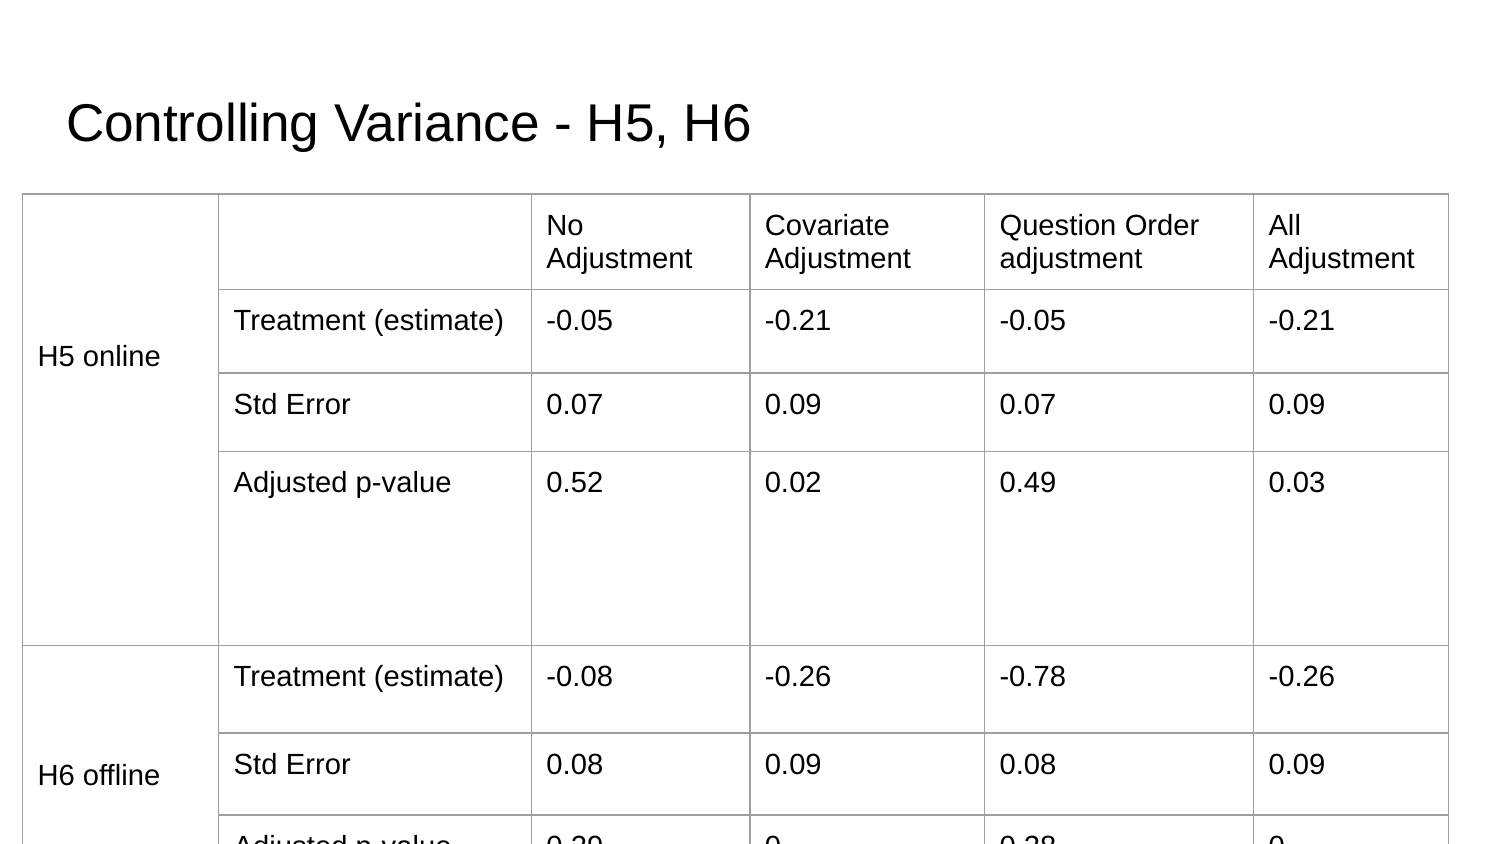

# Controlling Variance - H5, H6

| H5 online |  | No Adjustment | Covariate Adjustment | Question Order adjustment | All Adjustment |
| --- | --- | --- | --- | --- | --- |
|  | Treatment (estimate) | -0.05 | -0.21 | -0.05 | -0.21 |
|  | Std Error | 0.07 | 0.09 | 0.07 | 0.09 |
|  | Adjusted p-value | 0.52 | 0.02 | 0.49 | 0.03 |
| H6 offline | Treatment (estimate) | -0.08 | -0.26 | -0.78 | -0.26 |
|  | Std Error | 0.08 | 0.09 | 0.08 | 0.09 |
|  | Adjusted p-value | 0.29 | 0 | 0.28 | 0 |